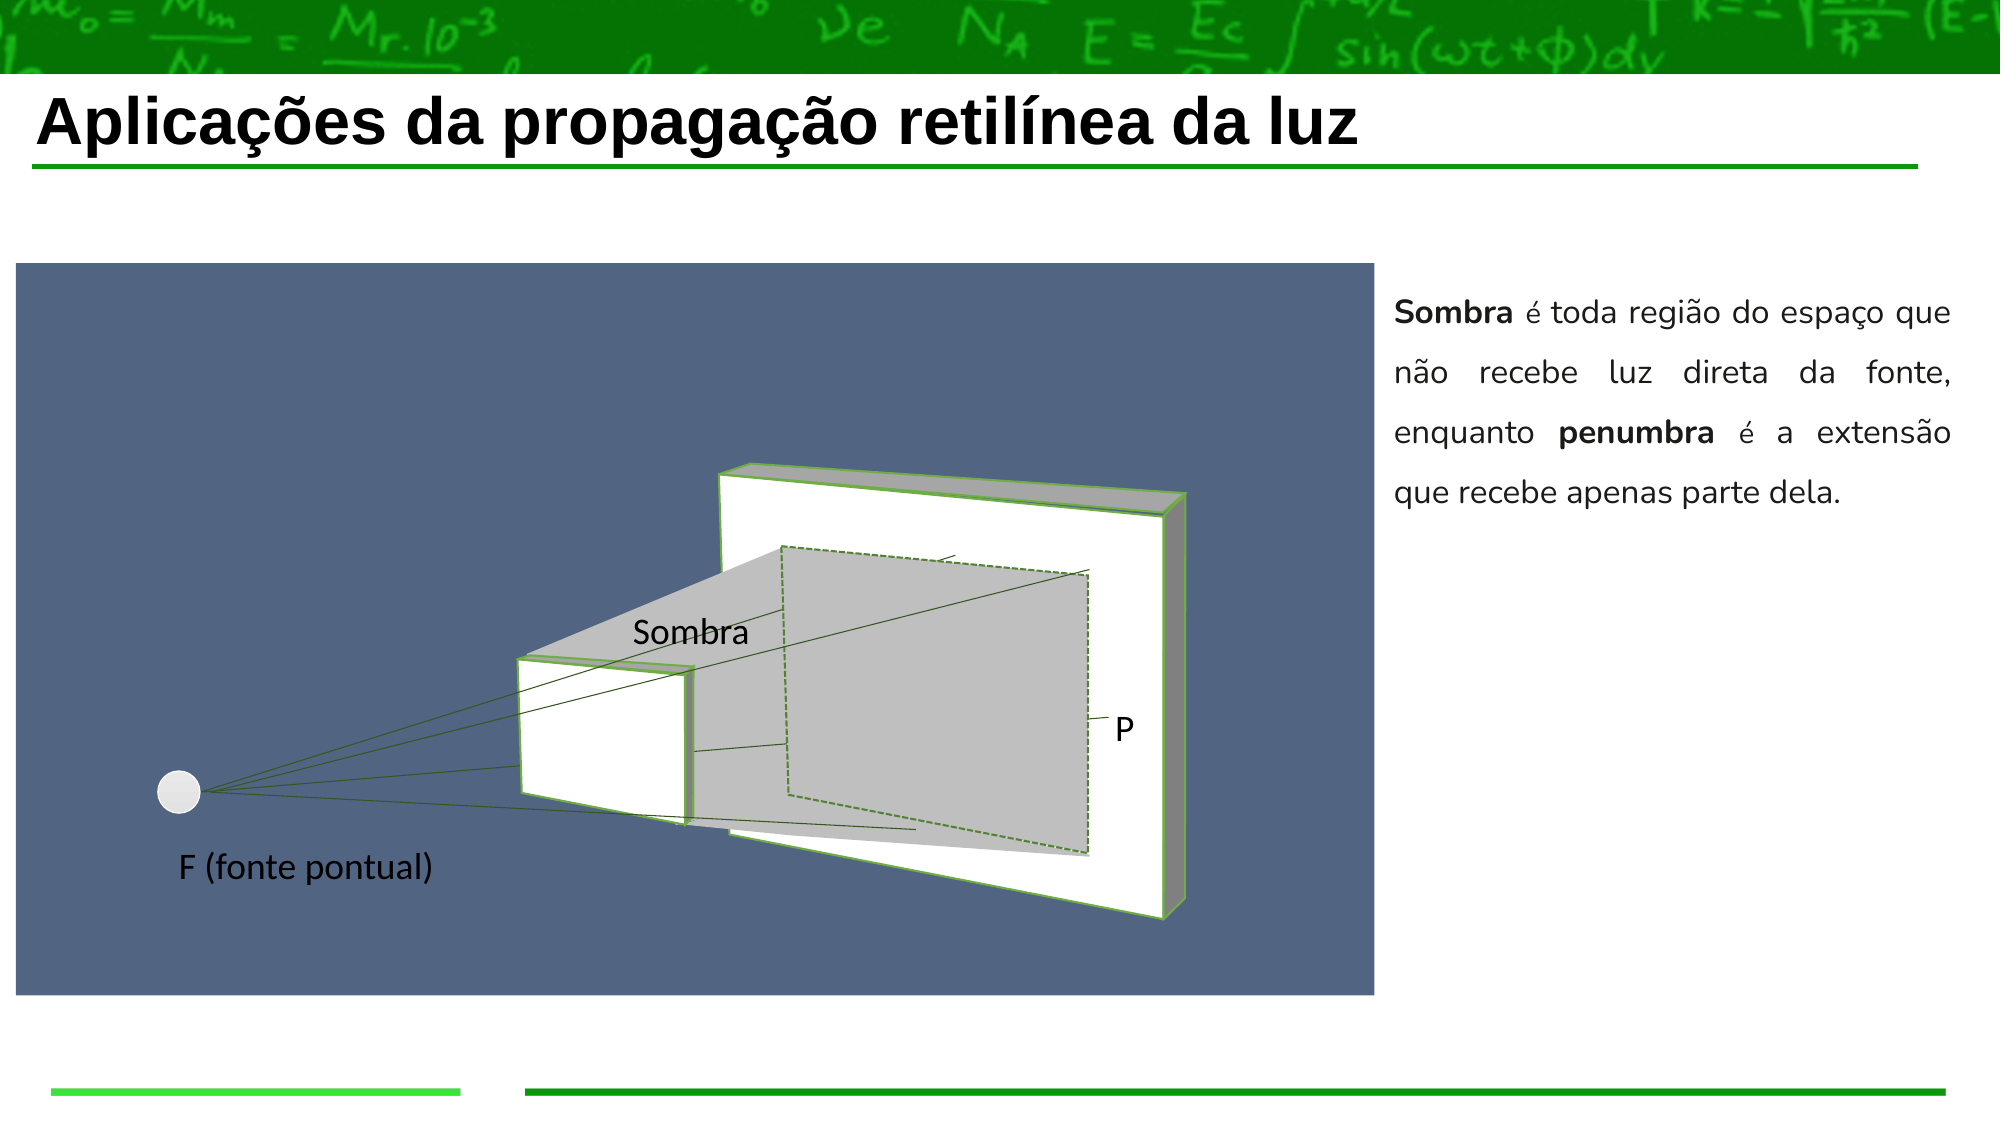

Aplicações da propagação retilínea da luz

Sombra é toda região do espaço que não recebe luz direta da fonte, enquanto penumbra é a extensão que recebe apenas parte dela.

Sombra

P

F (fonte pontual)